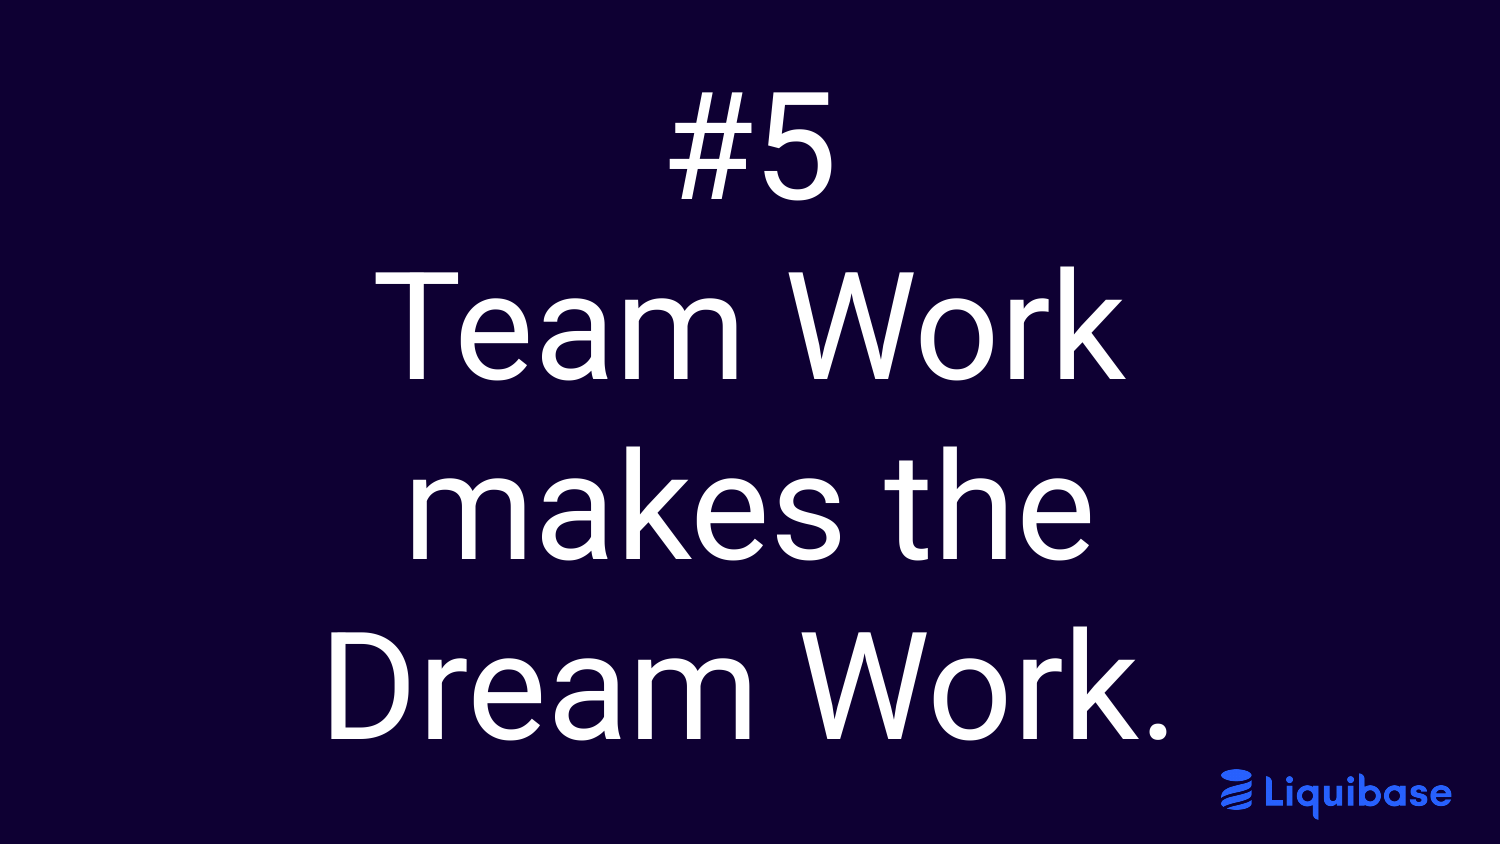

#5
Team Work
makes the
Dream Work.
#